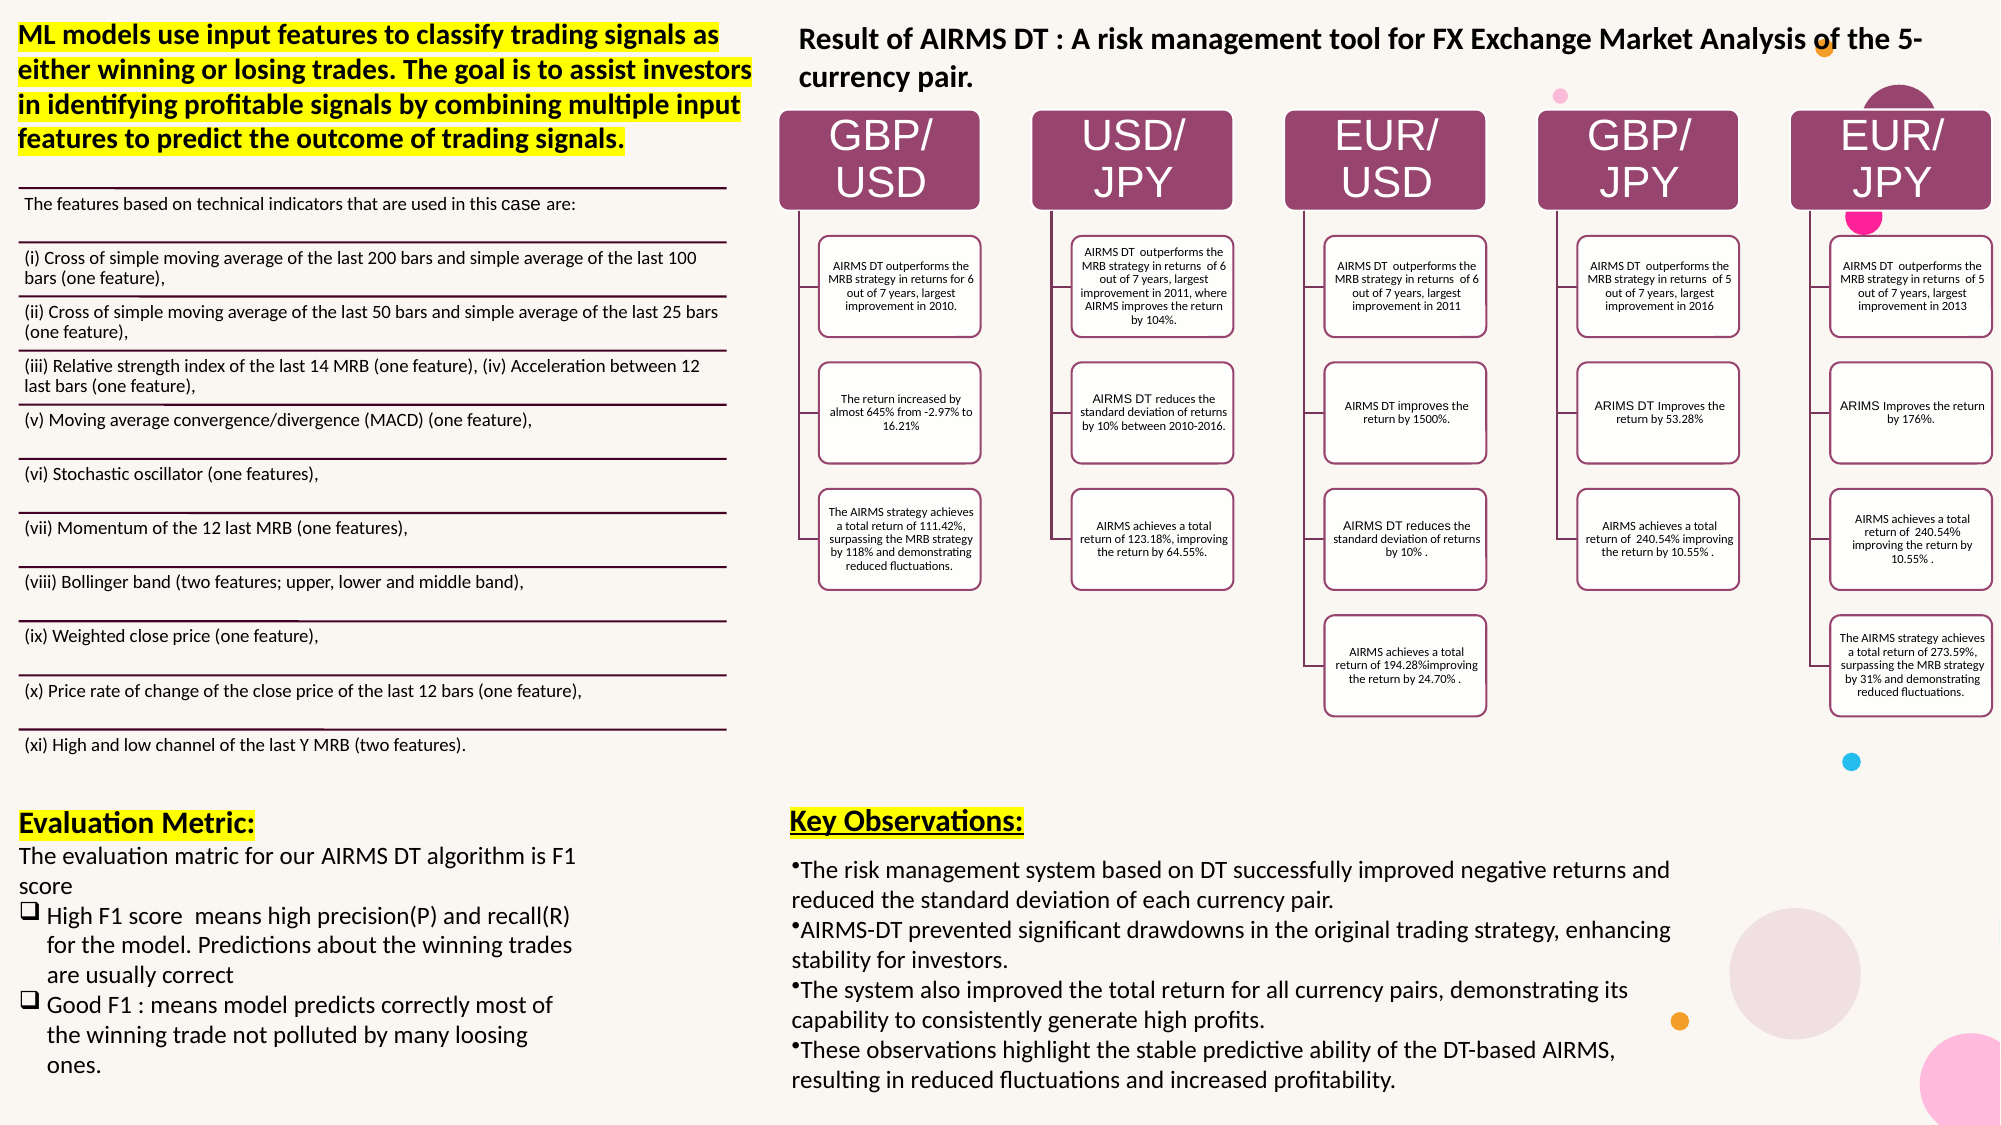

ML models use input features to classify trading signals as either winning or losing trades. The goal is to assist investors in identifying profitable signals by combining multiple input features to predict the outcome of trading signals.
Result of AIRMS DT : A risk management tool for FX Exchange Market Analysis of the 5-currency pair.

GBP/USD
AIRMS DT outperforms the MRB strategy in returns for 6 out of 7 years, largest improvement in 2010.
The return increased by almost 645% from -2.97% to 16.21%
The AIRMS strategy achieves a total return of 111.42%, surpassing the MRB strategy by 118% and demonstrating reduced fluctuations.
USD/JPY
AIRMS DT  outperforms the MRB strategy in returns  of 6 out of 7 years, largest improvement in 2011, where AIRMS improves the return by 104%.
AIRMS DT reduces the standard deviation of returns by 10% between 2010-2016.
AIRMS achieves a total return of 123.18%, improving the return by 64.55%.
EUR/USD
AIRMS DT  outperforms the MRB strategy in returns  of 6 out of 7 years, largest improvement in 2011
AIRMS DT improves the return by 1500%.
AIRMS DT reduces the standard deviation of returns by 10% .
AIRMS achieves a total return of 194.28%improving the return by 24.70% .
GBP/JPY
AIRMS DT  outperforms the MRB strategy in returns  of 5 out of 7 years, largest improvement in 2016
ARIMS DT Improves the return by 53.28%
AIRMS achieves a total return of  240.54% improving the return by 10.55% .
EUR/JPY
AIRMS DT  outperforms the MRB strategy in returns  of 5 out of 7 years, largest improvement in 2013
ARIMS Improves the return by 176%.
AIRMS achieves a total return of  240.54% improving the return by 10.55% .
The AIRMS strategy achieves a total return of 273.59%, surpassing the MRB strategy by 31% and demonstrating reduced fluctuations.
The features based on technical indicators that are used in this case are:
(i) Cross of simple moving average of the last 200 bars and simple average of the last 100 bars (one feature),
(ii) Cross of simple moving average of the last 50 bars and simple average of the last 25 bars (one feature),
(iii) Relative strength index of the last 14 MRB (one feature), (iv) Acceleration between 12 last bars (one feature),
(v) Moving average convergence/divergence (MACD) (one feature),
(vi) Stochastic oscillator (one features),
(vii) Momentum of the 12 last MRB (one features),
(viii) Bollinger band (two features; upper, lower and middle band),
(ix) Weighted close price (one feature),
(x) Price rate of change of the close price of the last 12 bars (one feature),
(xi) High and low channel of the last Y MRB (two features).
Key Observations:
Evaluation Metric:
The evaluation matric for our AIRMS DT algorithm is F1 score
High F1 score  means high precision(P) and recall(R) for the model. Predictions about the winning trades are usually correct
Good F1 : means model predicts correctly most of the winning trade not polluted by many loosing ones.
The risk management system based on DT successfully improved negative returns and reduced the standard deviation of each currency pair.
AIRMS-DT prevented significant drawdowns in the original trading strategy, enhancing stability for investors.
The system also improved the total return for all currency pairs, demonstrating its capability to consistently generate high profits.
These observations highlight the stable predictive ability of the DT-based AIRMS, resulting in reduced fluctuations and increased profitability.